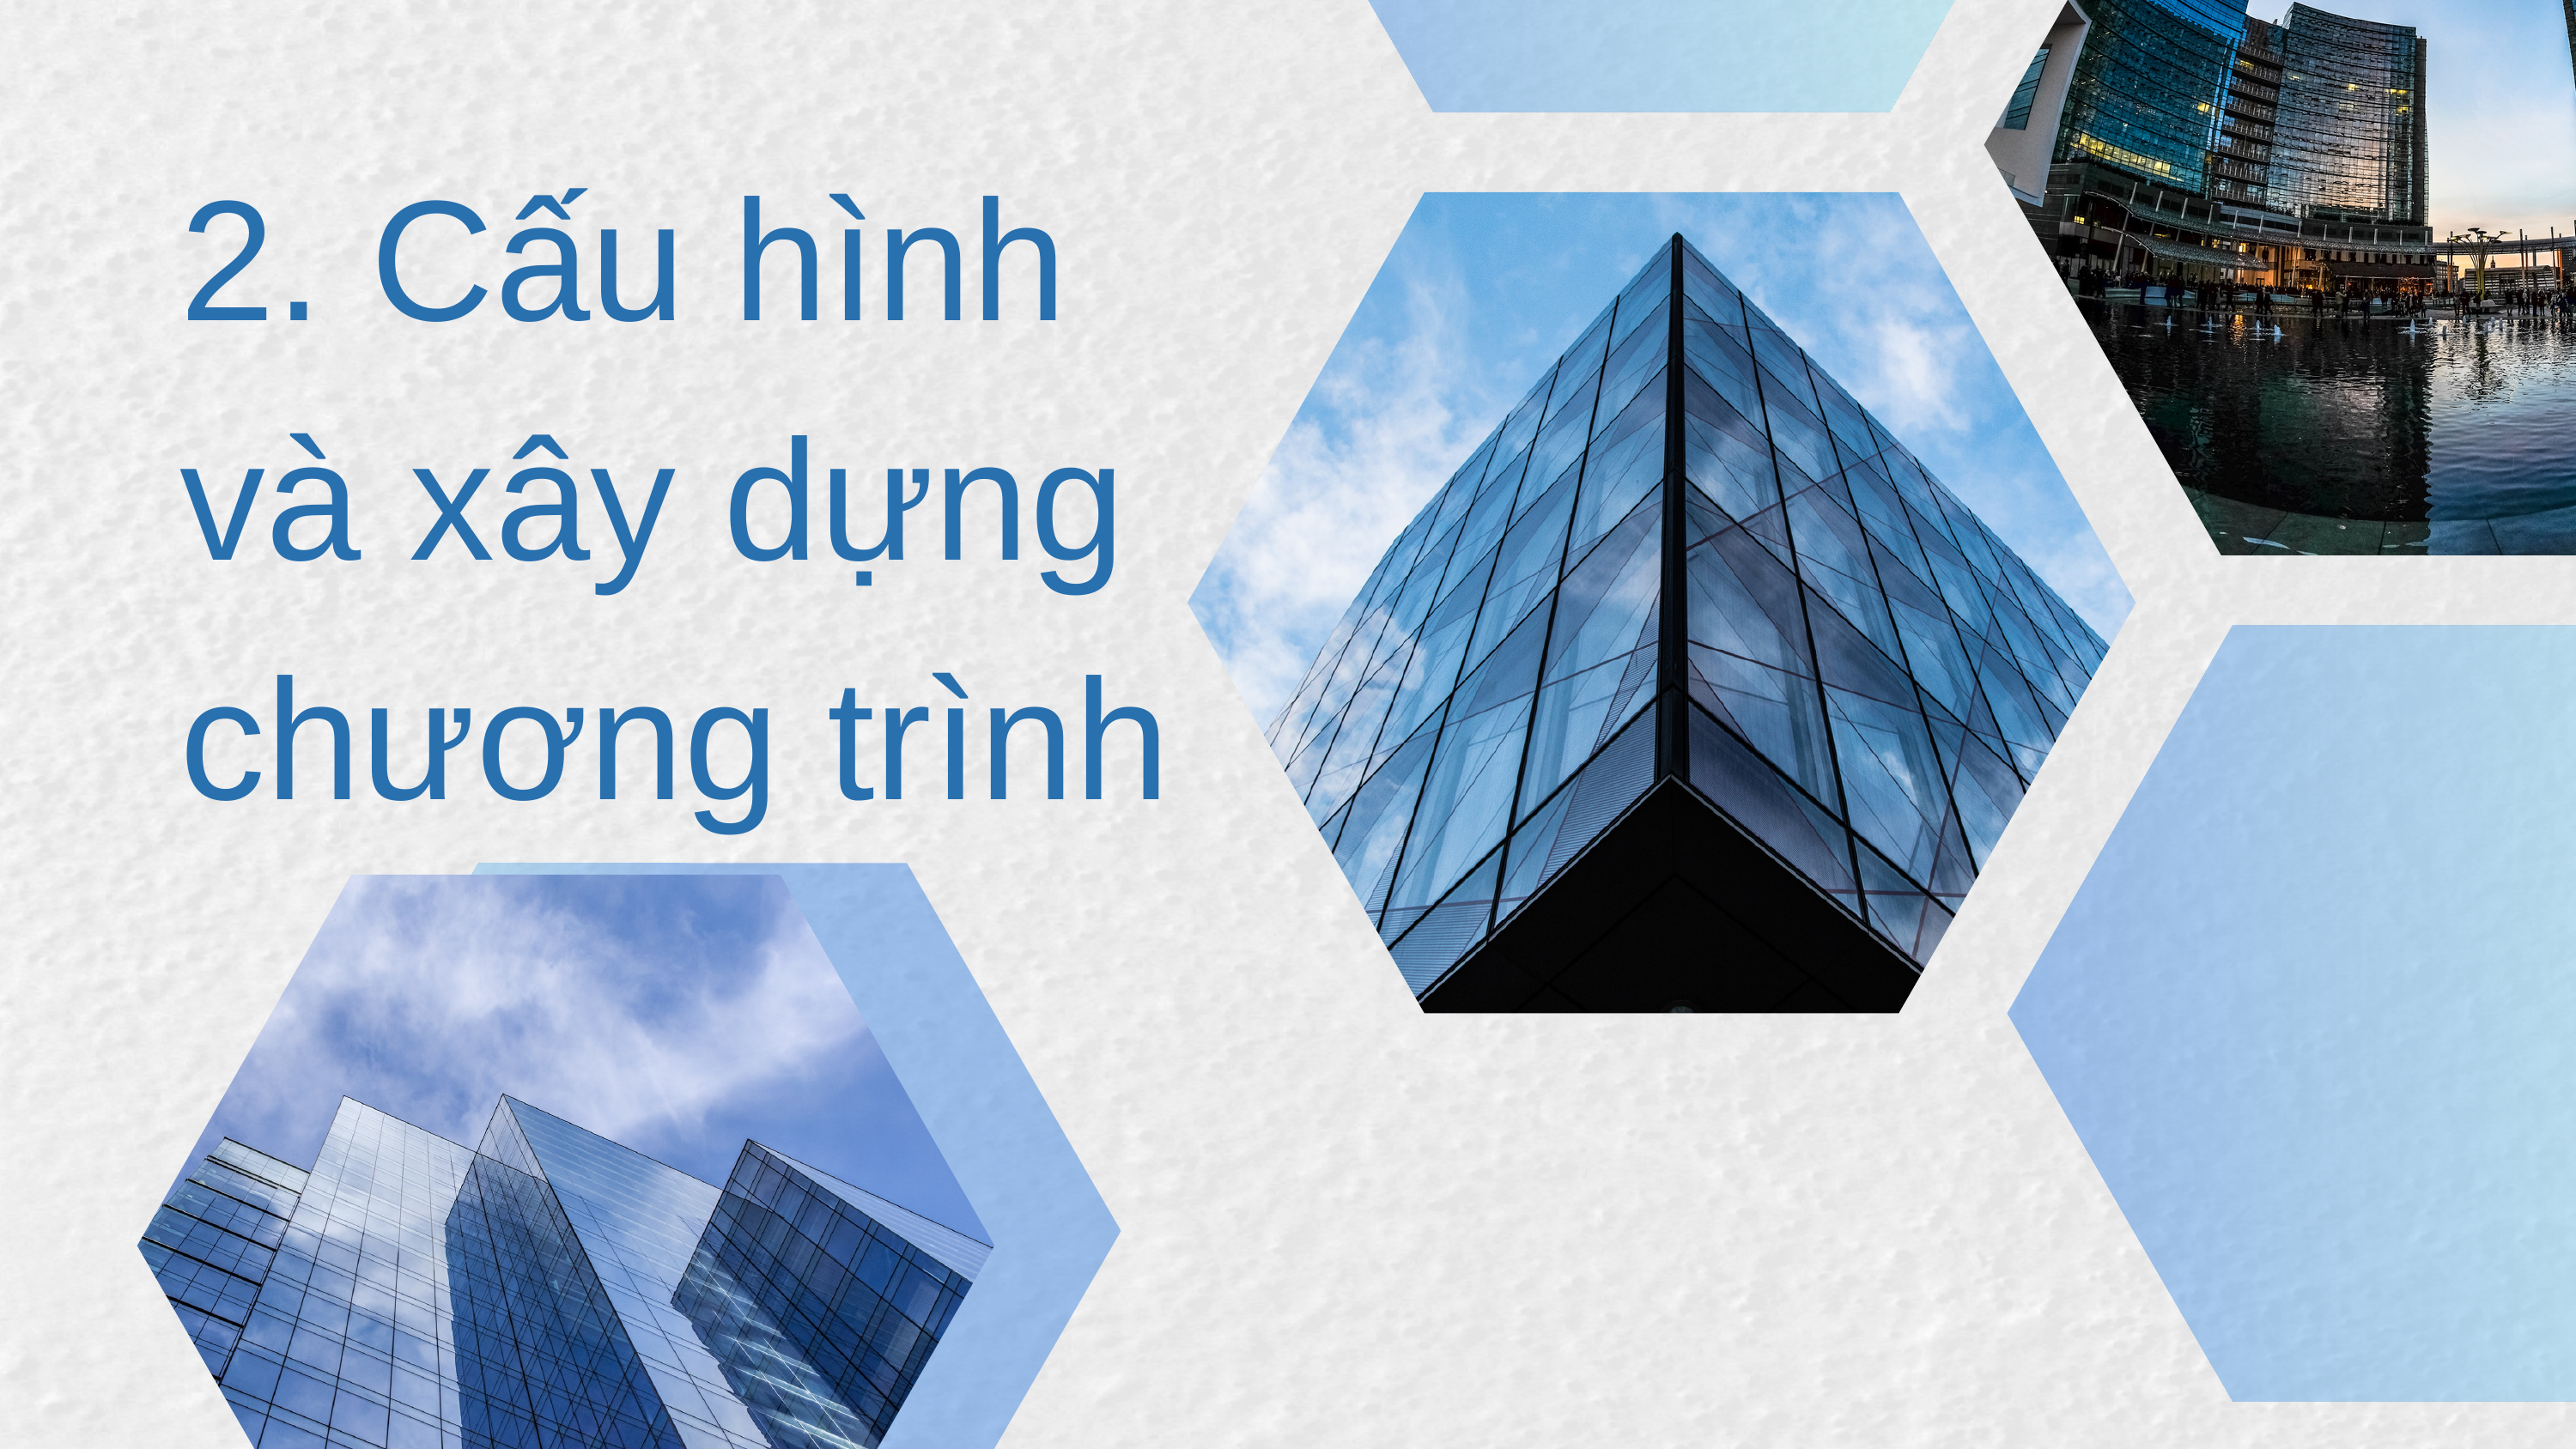

2. Cấu hình và xây dựng chương trình